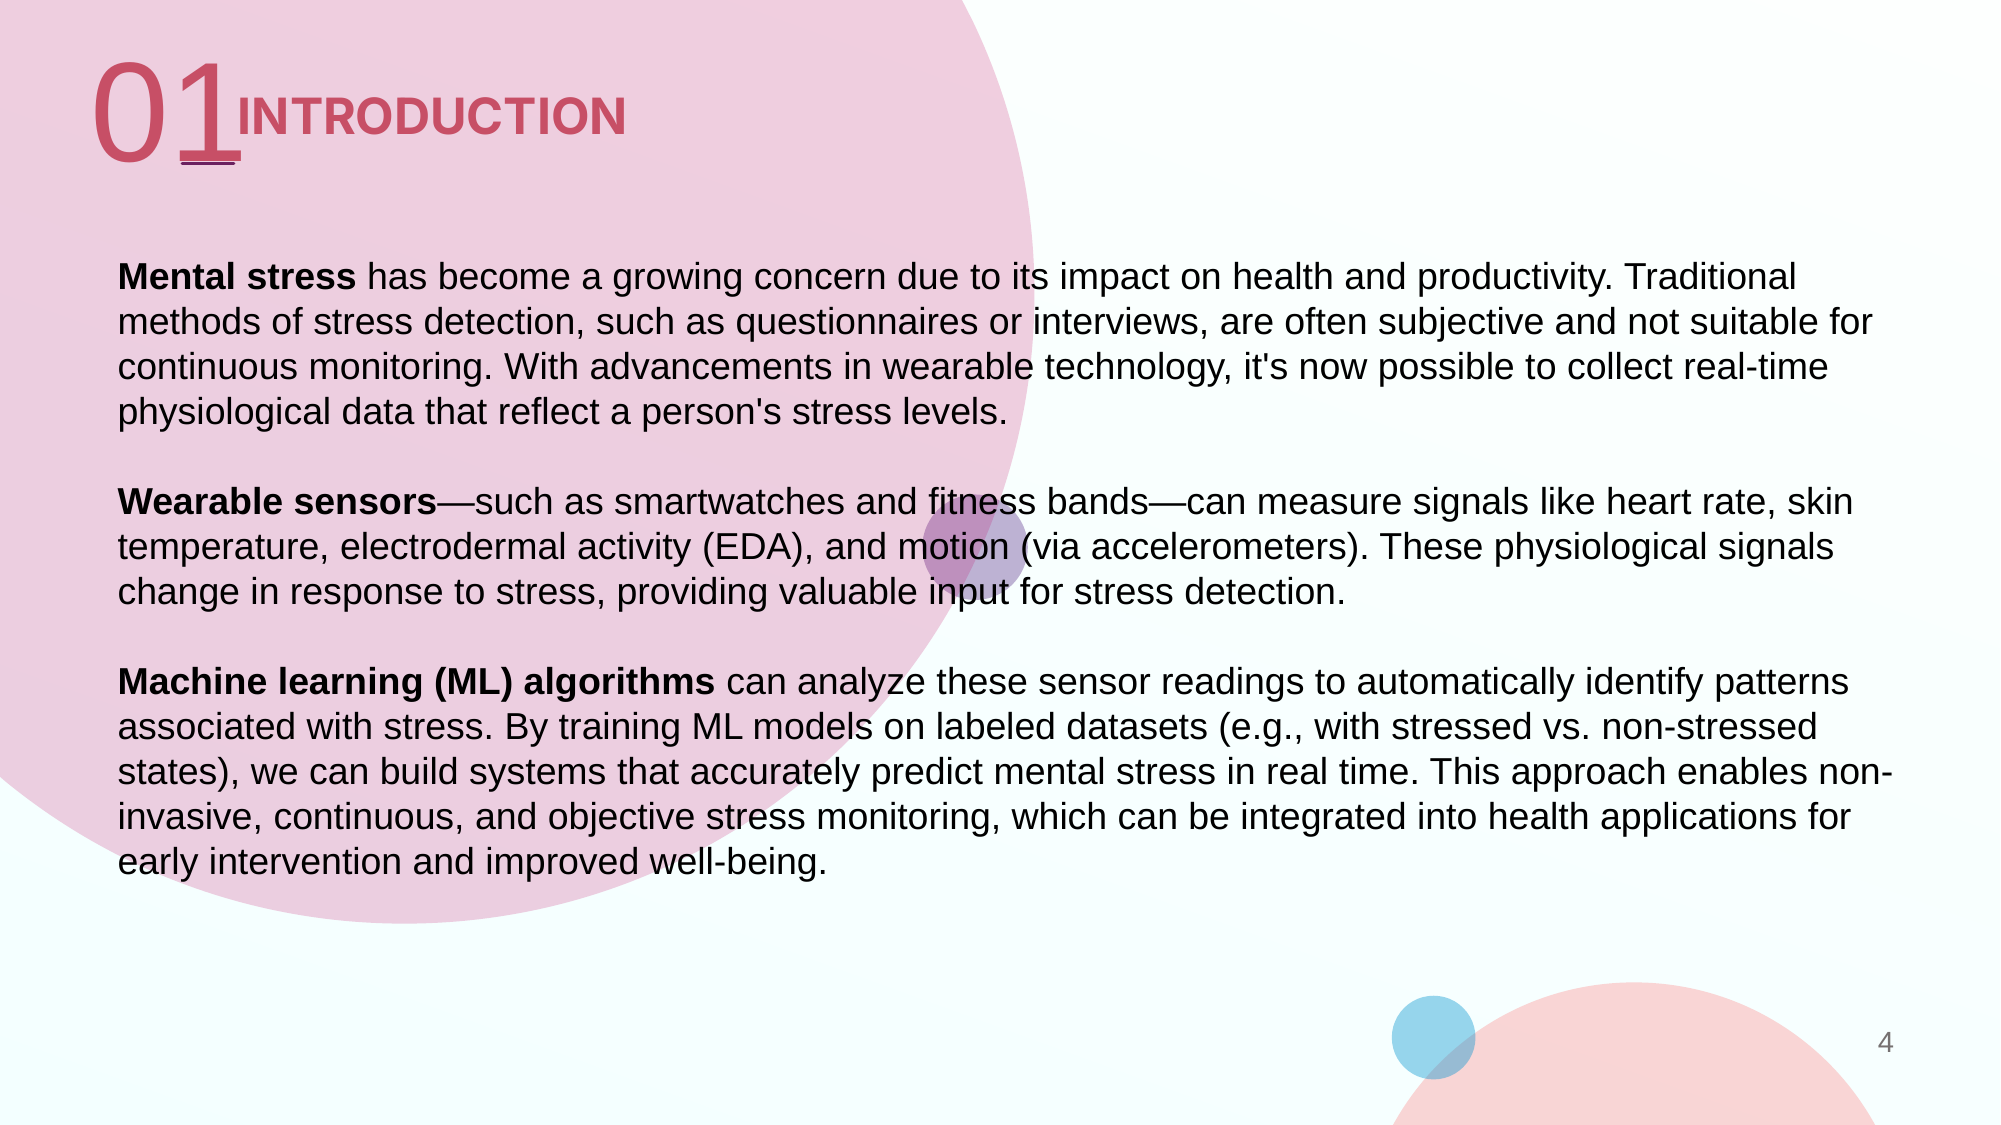

01
INTRODUCTION

Mental stress has become a growing concern due to its impact on health and productivity. Traditional methods of stress detection, such as questionnaires or interviews, are often subjective and not suitable for continuous monitoring. With advancements in wearable technology, it's now possible to collect real-time physiological data that reflect a person's stress levels.

Wearable sensors—such as smartwatches and fitness bands—can measure signals like heart rate, skin temperature, electrodermal activity (EDA), and motion (via accelerometers). These physiological signals change in response to stress, providing valuable input for stress detection.

Machine learning (ML) algorithms can analyze these sensor readings to automatically identify patterns associated with stress. By training ML models on labeled datasets (e.g., with stressed vs. non-stressed states), we can build systems that accurately predict mental stress in real time. This approach enables non-invasive, continuous, and objective stress monitoring, which can be integrated into health applications for early intervention and improved well-being.

4